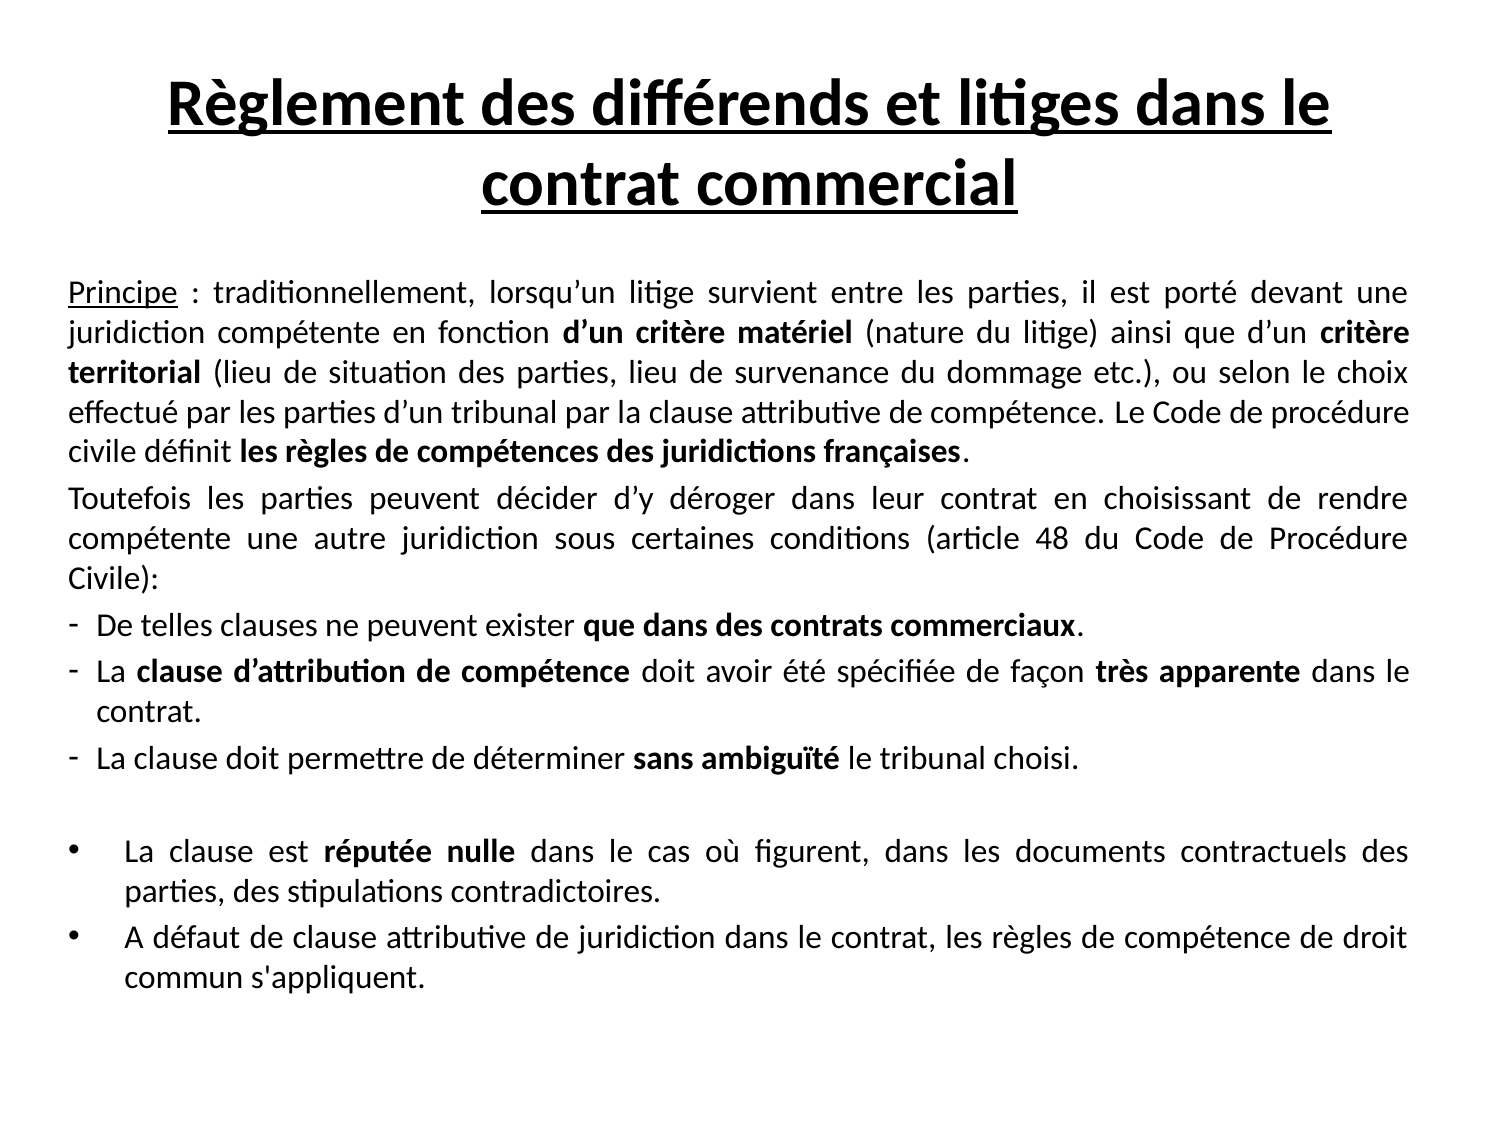

# Règlement des différends et litiges dans le contrat commercial
Principe : traditionnellement, lorsqu’un litige survient entre les parties, il est porté devant une juridiction compétente en fonction d’un critère matériel (nature du litige) ainsi que d’un critère territorial (lieu de situation des parties, lieu de survenance du dommage etc.), ou selon le choix effectué par les parties d’un tribunal par la clause attributive de compétence. Le Code de procédure civile définit les règles de compétences des juridictions françaises.
Toutefois les parties peuvent décider d’y déroger dans leur contrat en choisissant de rendre compétente une autre juridiction sous certaines conditions (article 48 du Code de Procédure Civile):
De telles clauses ne peuvent exister que dans des contrats commerciaux.
La clause d’attribution de compétence doit avoir été spécifiée de façon très apparente dans le contrat.
La clause doit permettre de déterminer sans ambiguïté le tribunal choisi.

La clause est réputée nulle dans le cas où figurent, dans les documents contractuels des parties, des stipulations contradictoires.
A défaut de clause attributive de juridiction dans le contrat, les règles de compétence de droit commun s'appliquent.